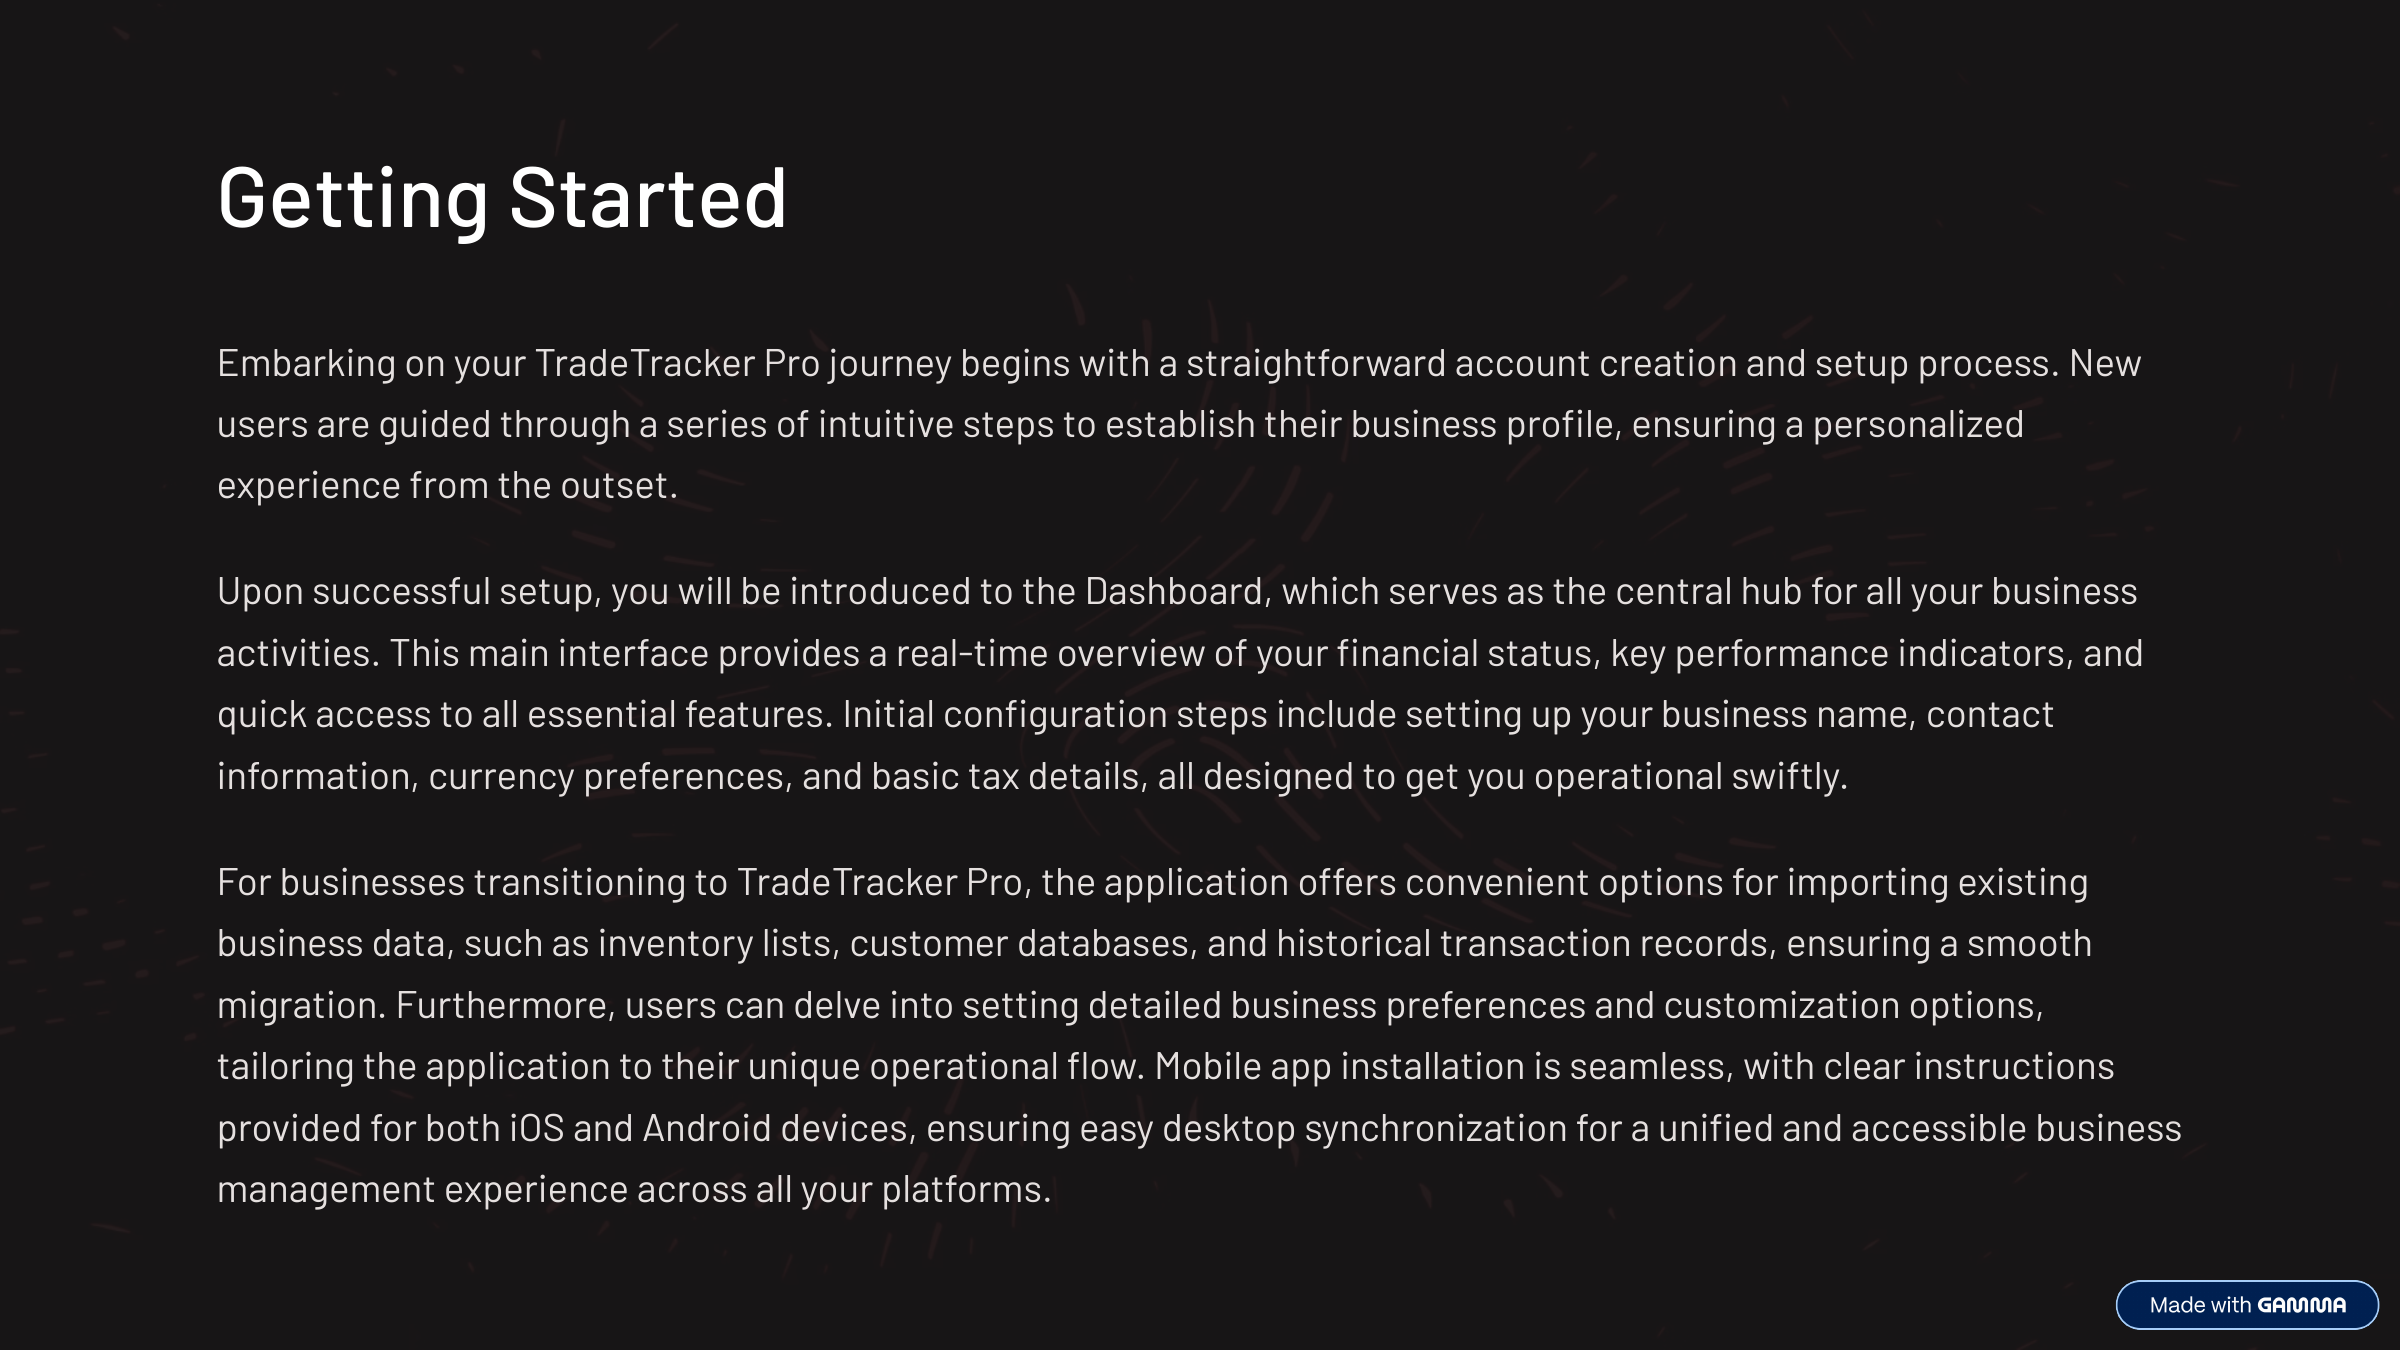

Getting Started
Embarking on your TradeTracker Pro journey begins with a straightforward account creation and setup process. New users are guided through a series of intuitive steps to establish their business profile, ensuring a personalized experience from the outset.
Upon successful setup, you will be introduced to the Dashboard, which serves as the central hub for all your business activities. This main interface provides a real-time overview of your financial status, key performance indicators, and quick access to all essential features. Initial configuration steps include setting up your business name, contact information, currency preferences, and basic tax details, all designed to get you operational swiftly.
For businesses transitioning to TradeTracker Pro, the application offers convenient options for importing existing business data, such as inventory lists, customer databases, and historical transaction records, ensuring a smooth migration. Furthermore, users can delve into setting detailed business preferences and customization options, tailoring the application to their unique operational flow. Mobile app installation is seamless, with clear instructions provided for both iOS and Android devices, ensuring easy desktop synchronization for a unified and accessible business management experience across all your platforms.